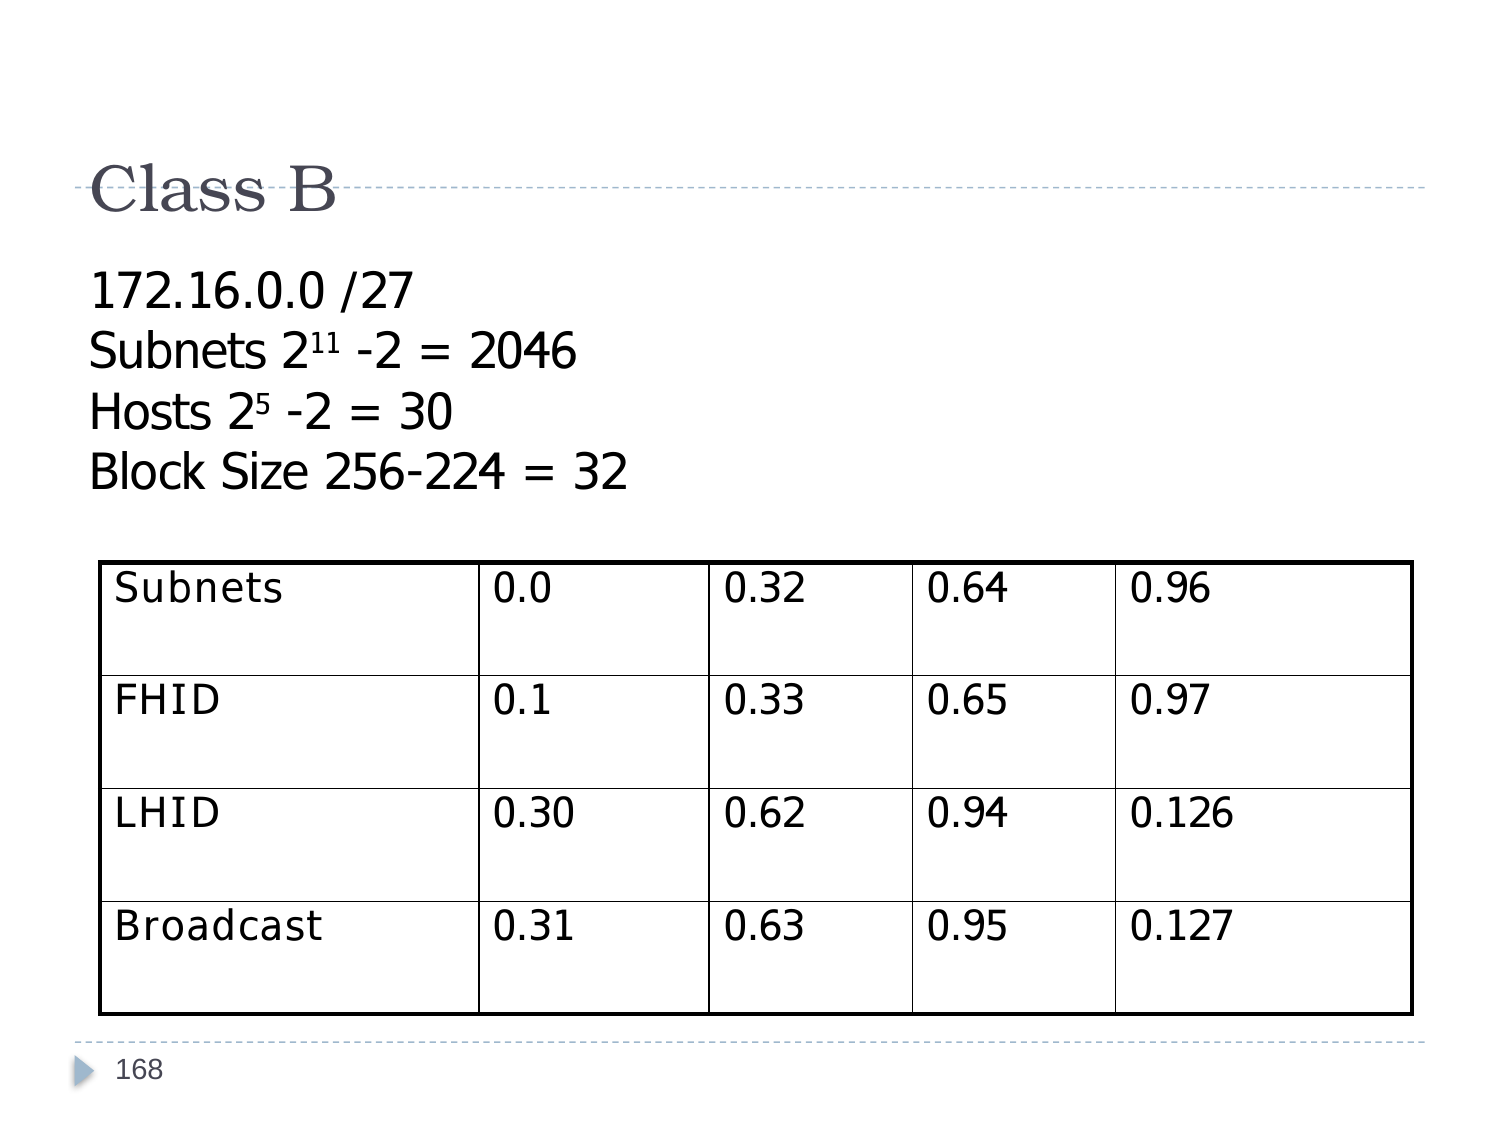

# Class B
172.16.0.0 /27
Subnets 211 -2 = 2046
Hosts 25 -2 = 30
Block Size 256-224 = 32

| Subnets | 0.0 | 0.32 | 0.64 | 0.96 |
| --- | --- | --- | --- | --- |
| FHID | 0.1 | 0.33 | 0.65 | 0.97 |
| LHID | 0.30 | 0.62 | 0.94 | 0.126 |
| Broadcast | 0.31 | 0.63 | 0.95 | 0.127 |
168